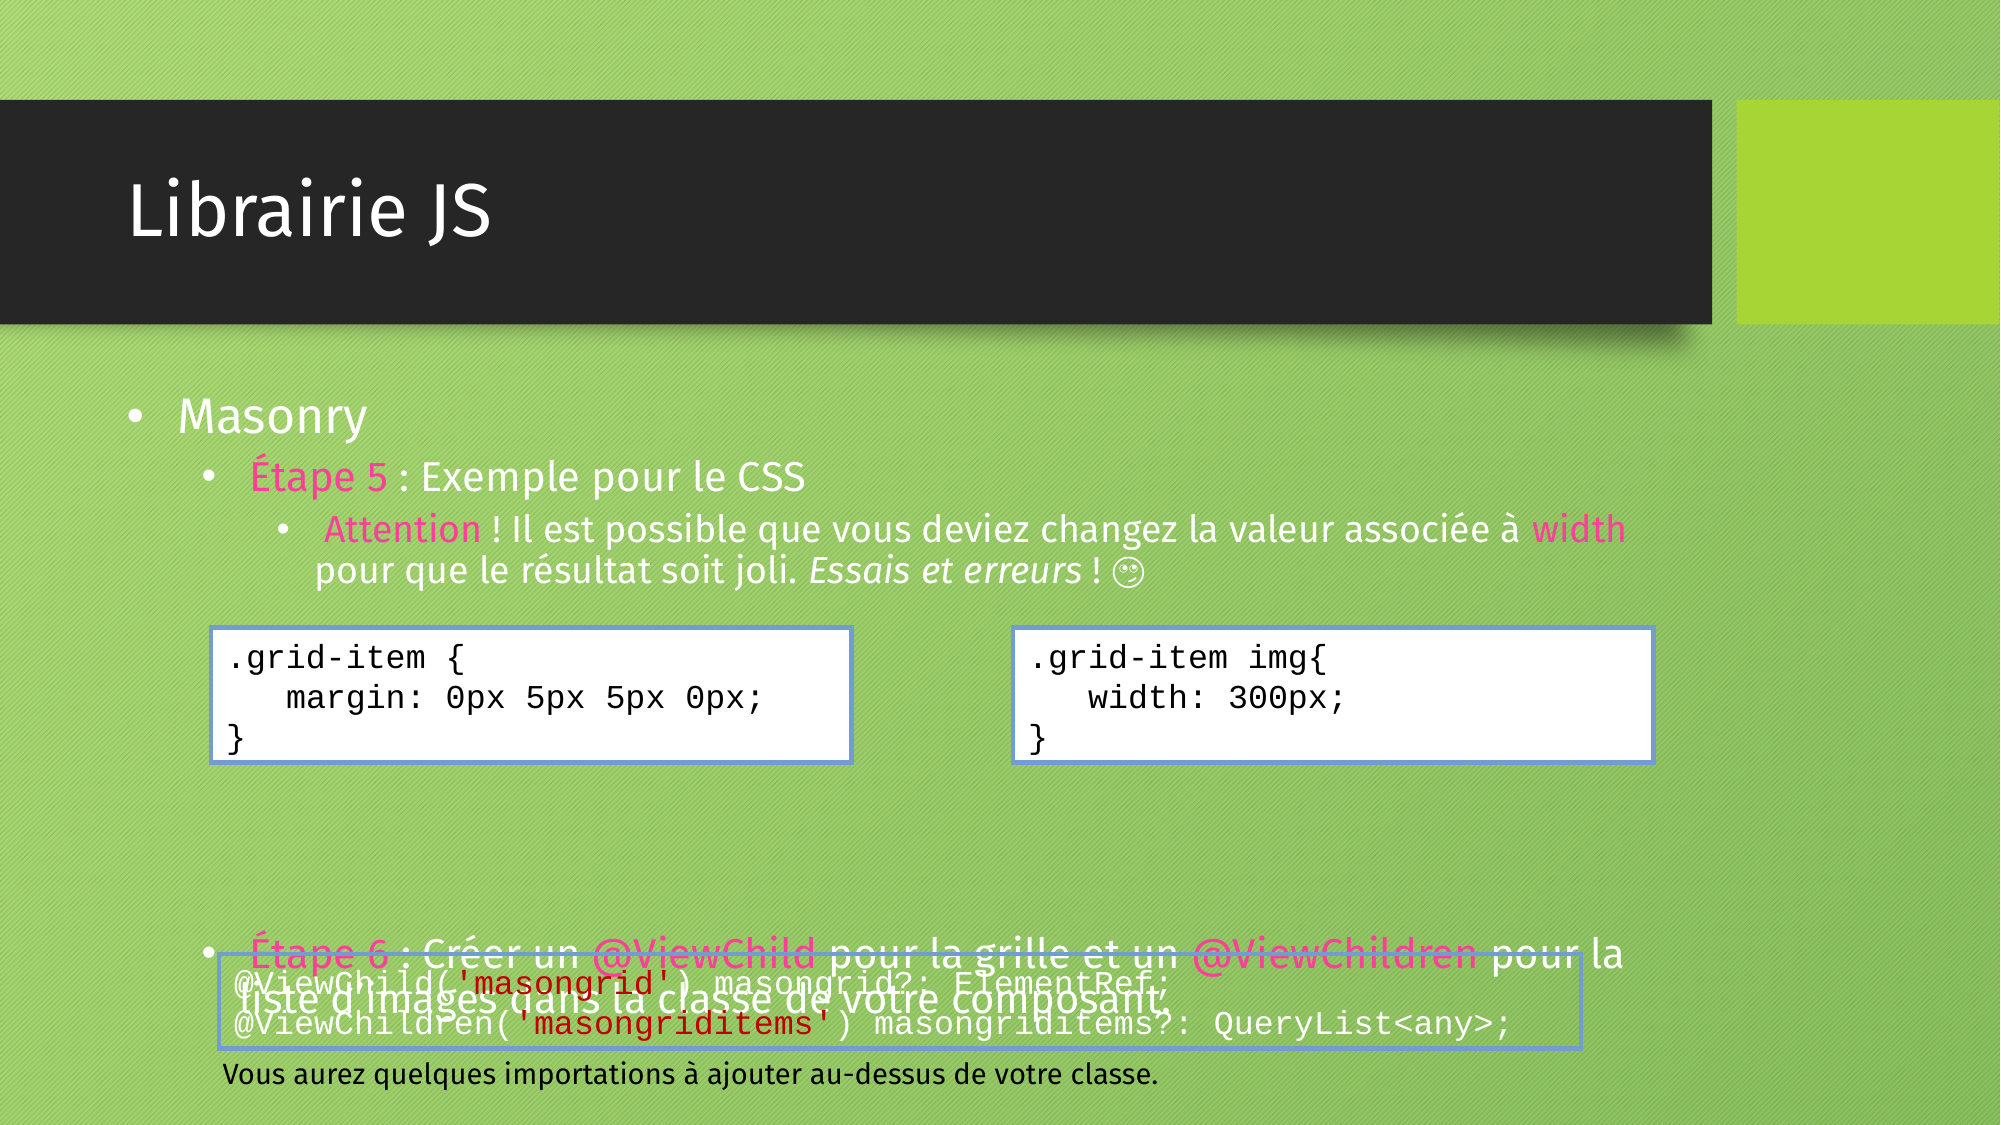

# Librairie JS
 Masonry
 Étape 5 : Exemple pour le CSS
 Attention ! Il est possible que vous deviez changez la valeur associée à width pour que le résultat soit joli. Essais et erreurs ! 🙄

 Étape 6 : Créer un @ViewChild pour la grille et un @ViewChildren pour la liste d’images dans la classe de votre composant.
.grid-item {
   margin: 0px 5px 5px 0px;
}
.grid-item img{
   width: 300px;
}
@ViewChild('masongrid') masongrid?: ElementRef; @ViewChildren('masongriditems') masongriditems?: QueryList<any>;
Vous aurez quelques importations à ajouter au-dessus de votre classe.